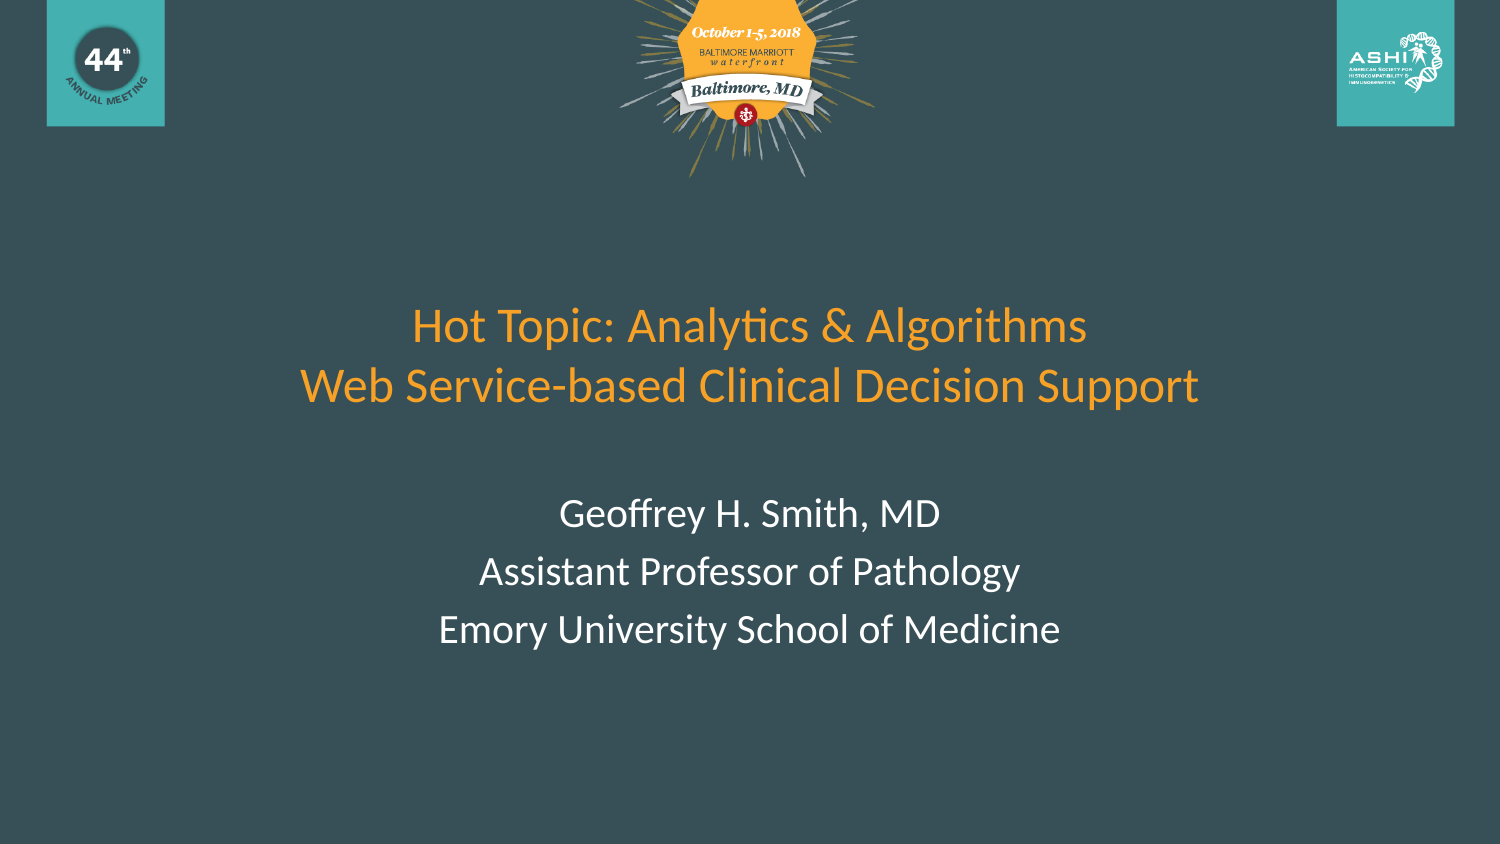

# Hot Topic: Analytics & Algorithms Web Service-based Clinical Decision Support
Geoffrey H. Smith, MD
Assistant Professor of Pathology
Emory University School of Medicine